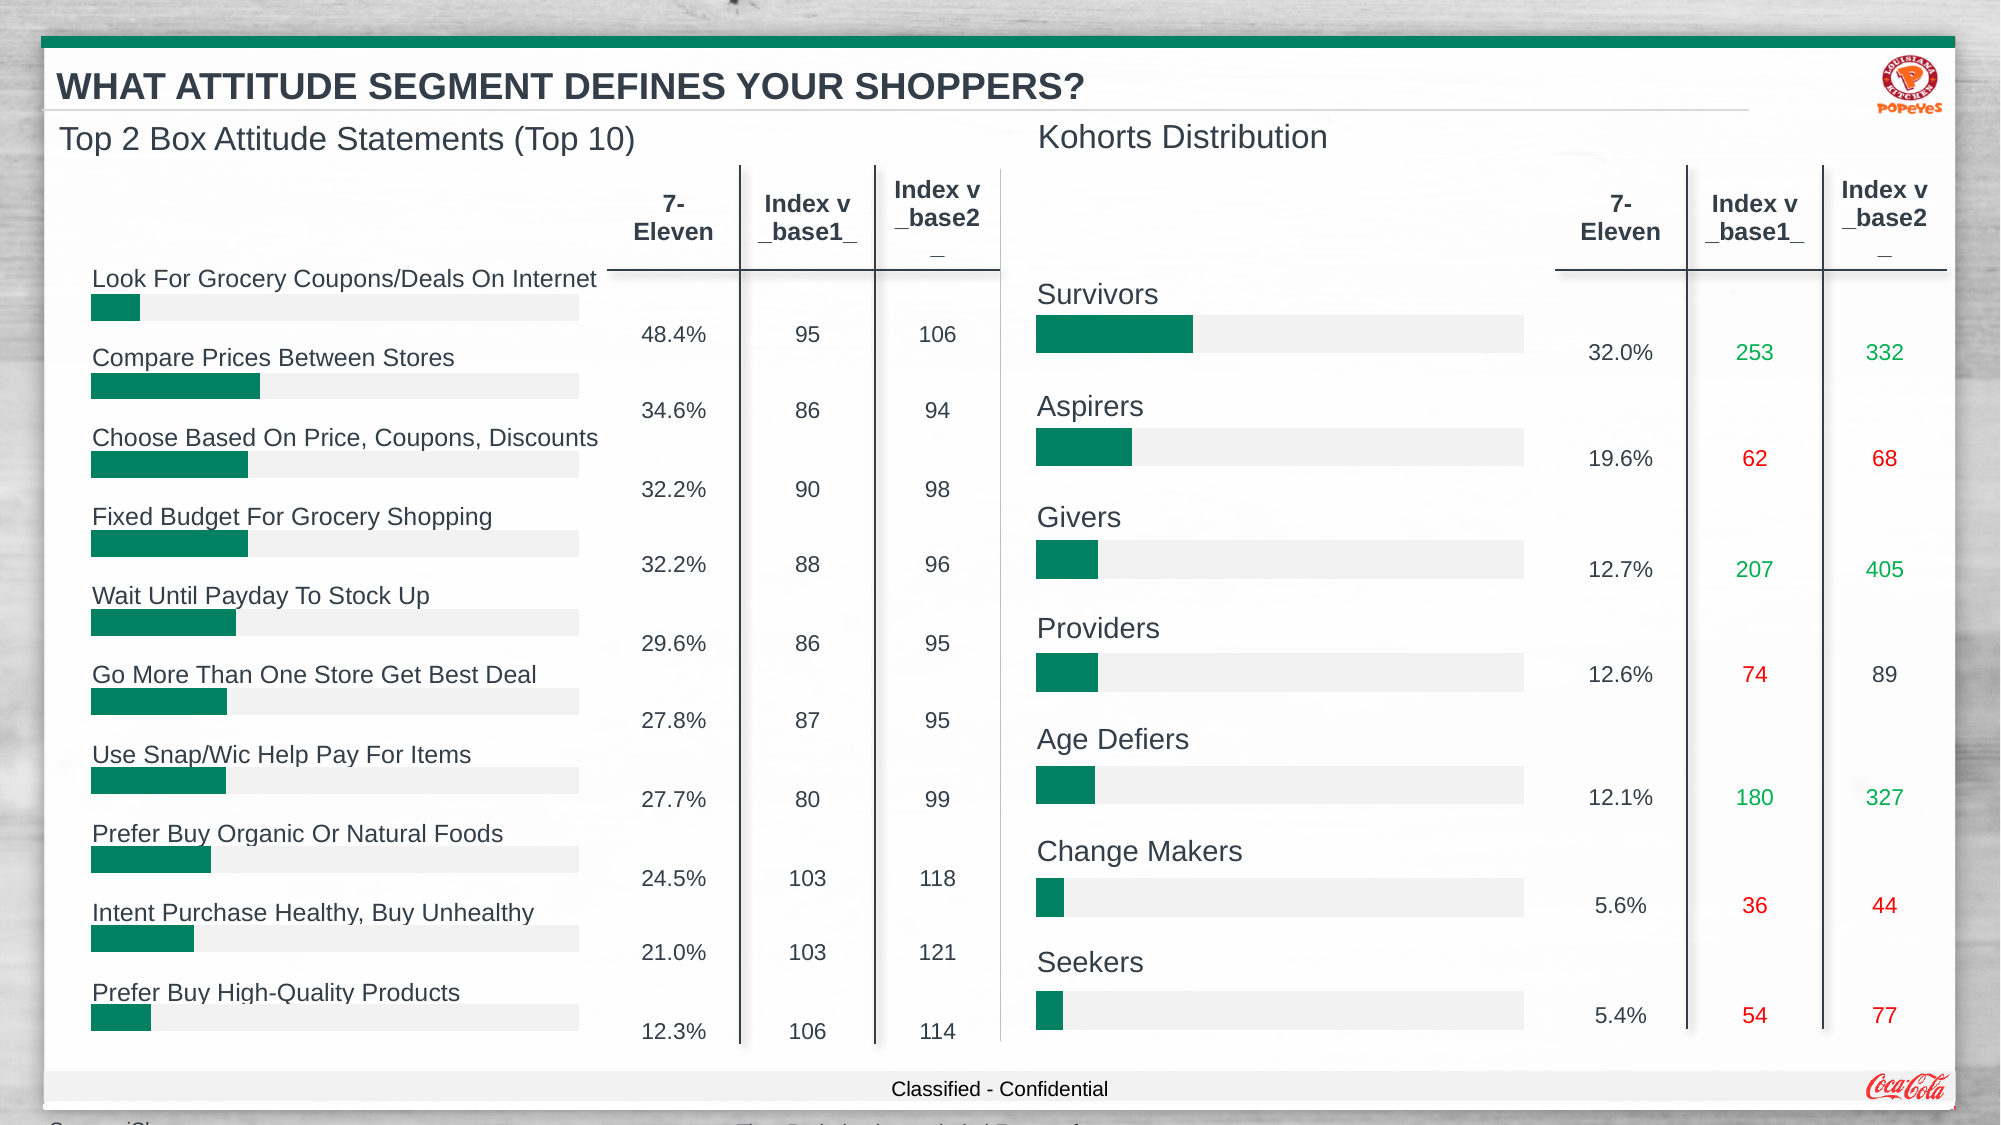

WHAT ATTITUDE SEGMENT DEFINES YOUR SHOPPERS?
Kohorts Distribution
Top 2 Box Attitude Statements (Top 10)
| 7-Eleven | Index v \_base1\_ | Index v \_base2\_ |
| --- | --- | --- |
| 48.4% | 95 | 106 |
| 34.6% | 86 | 94 |
| 32.2% | 90 | 98 |
| 32.2% | 88 | 96 |
| 29.6% | 86 | 95 |
| 27.8% | 87 | 95 |
| 27.7% | 80 | 99 |
| 24.5% | 103 | 118 |
| 21.0% | 103 | 121 |
| 12.3% | 106 | 114 |
| 7-Eleven | Index v \_base1\_ | Index v \_base2\_ |
| --- | --- | --- |
| 32.0% | 253 | 332 |
| 19.6% | 62 | 68 |
| 12.7% | 207 | 405 |
| 12.6% | 74 | 89 |
| 12.1% | 180 | 327 |
| 5.6% | 36 | 44 |
| 5.4% | 54 | 77 |

### Chart

| Category | 7-Eleven | Series 2 |
|---|---|---|
| Look for grocery coupons/ deal on internet | 0.1 | 0.9 |
| Compare proces between stores | 0.346 | 0.654 |
| Choose based on price, coupons, discounts | 0.322 | 0.6779999999999999 |
| Fixed budget for grocery shopping | 0.322 | 0.6779999999999999 |
| Wait until payday to stock up | 0.296 | 0.704 |
| Go more than one store get best deal | 0.278 | 0.722 |
| Use snap/wic help pay for items | 0.277 | 0.723 |
| Prefer buy organic or buy natural foods | 0.245 | 0.755 |
| Intent purchase healthy, buy unhealthy | 0.21 | 0.79 |
| Prefer buy high-quality products | 0.123 | 0.877 |
| Look For Grocery Coupons/Deals On Internet |
| --- |
| Compare Prices Between Stores |
| Choose Based On Price, Coupons, Discounts |
| Fixed Budget For Grocery Shopping |
| Wait Until Payday To Stock Up |
| Go More Than One Store Get Best Deal |
| Use Snap/Wic Help Pay For Items |
| Prefer Buy Organic Or Natural Foods |
| Intent Purchase Healthy, Buy Unhealthy |
| Prefer Buy High-Quality Products |
| Survivors |
| --- |
| Aspirers |
| Givers |
| Providers |
| Age Defiers |
| Change Makers |
| Seekers |

### Chart

| Category | 7-Eleven | Series 2 |
|---|---|---|
| Survivors | 0.320411738878211 | 0.6795882611217889 |
| Asprirers | 0.19550812586123 | 0.80449187413877 |
| Givers | 0.127377054066777 | 0.872622945933223 |
| Providers | 0.125683953899772 | 0.874316046100228 |
| Age defiers | 0.12072874722141 | 0.87927125277859 |
| Change Makers | 0.0562124463528625 | 0.9437875536471375 |
| Seekers | 0.0540779337197367 | 0.9459220662802633 |
Source: iShop
Time Period: _timeperiod_ | Freq – _frequency_